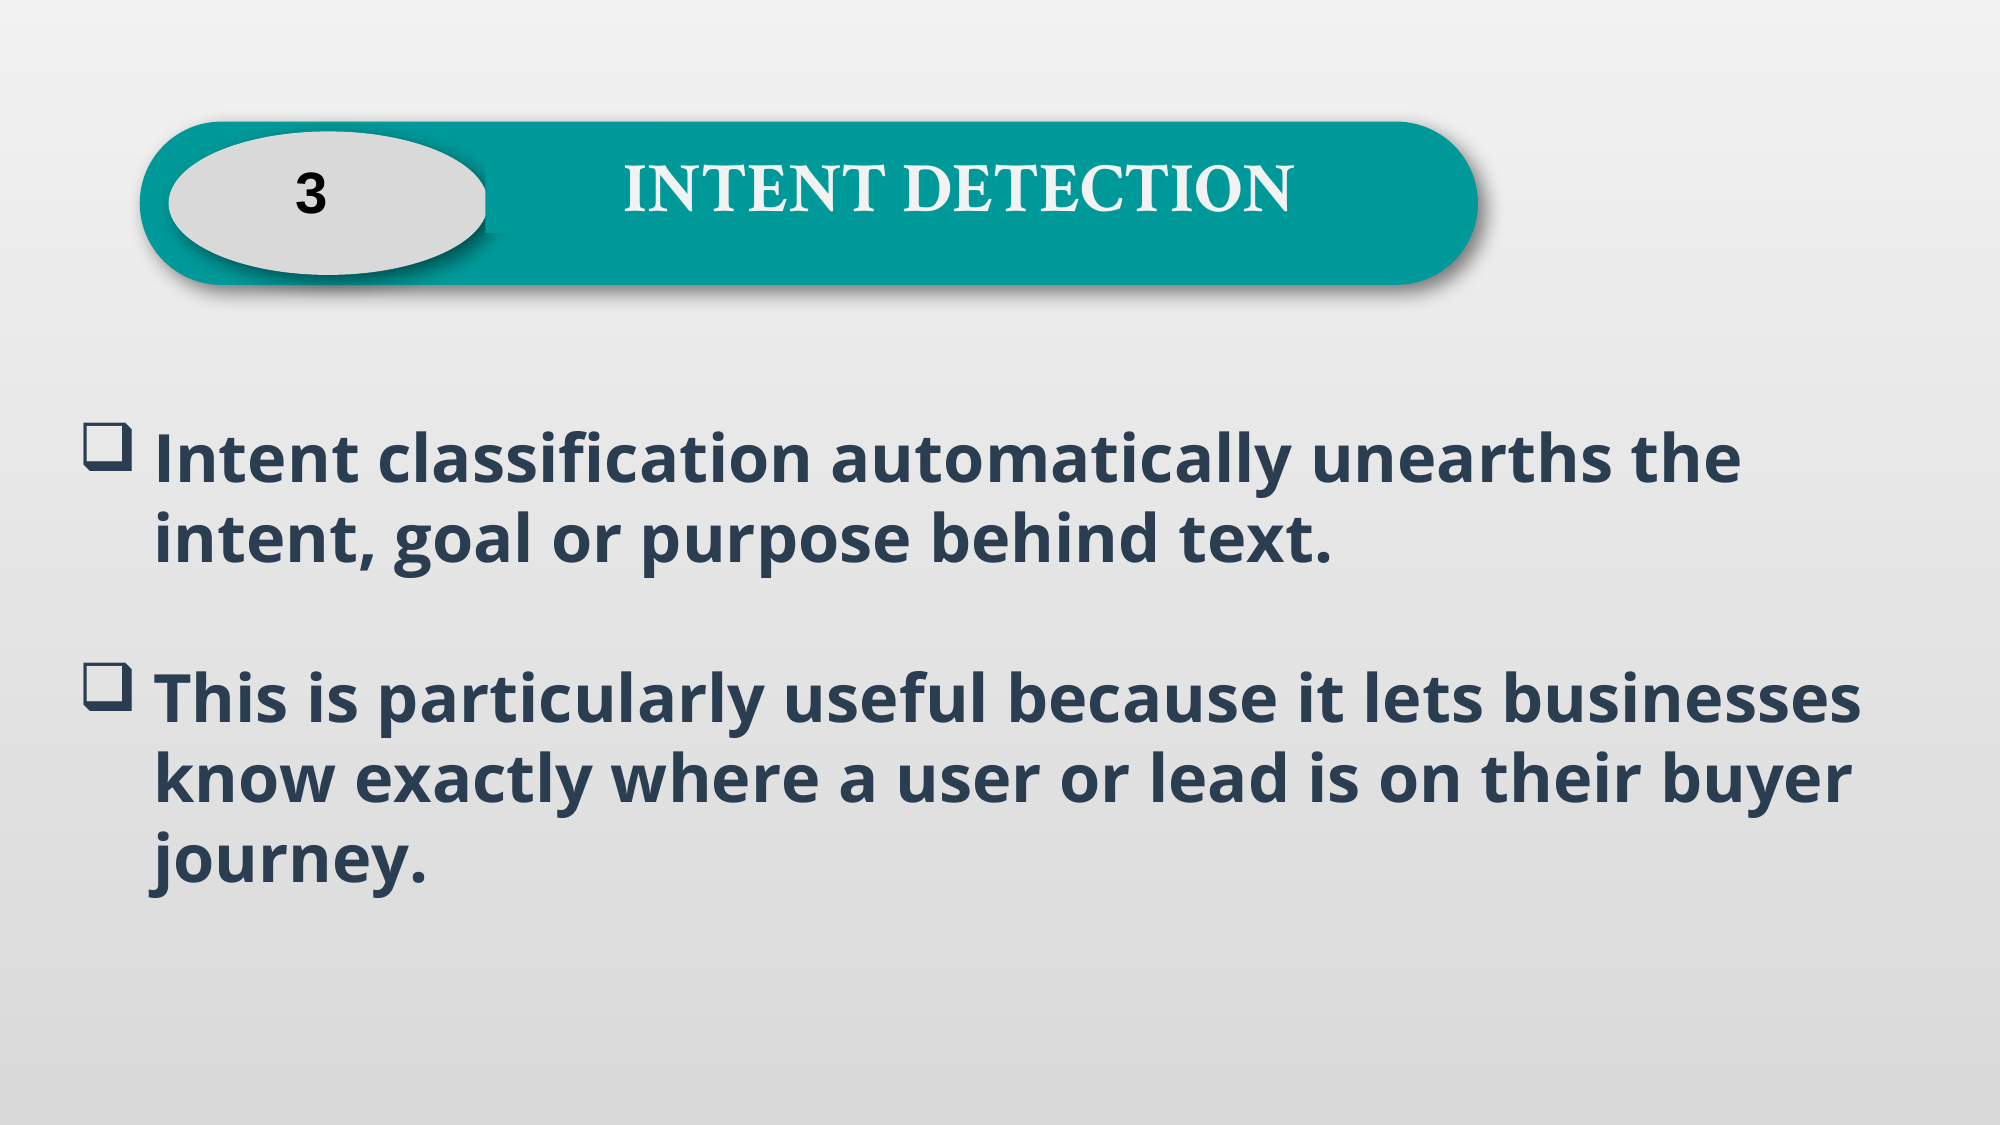

INTENT DETECTION
3
Intent classification automatically unearths the intent, goal or purpose behind text.

This is particularly useful because it lets businesses know exactly where a user or lead is on their buyer journey.